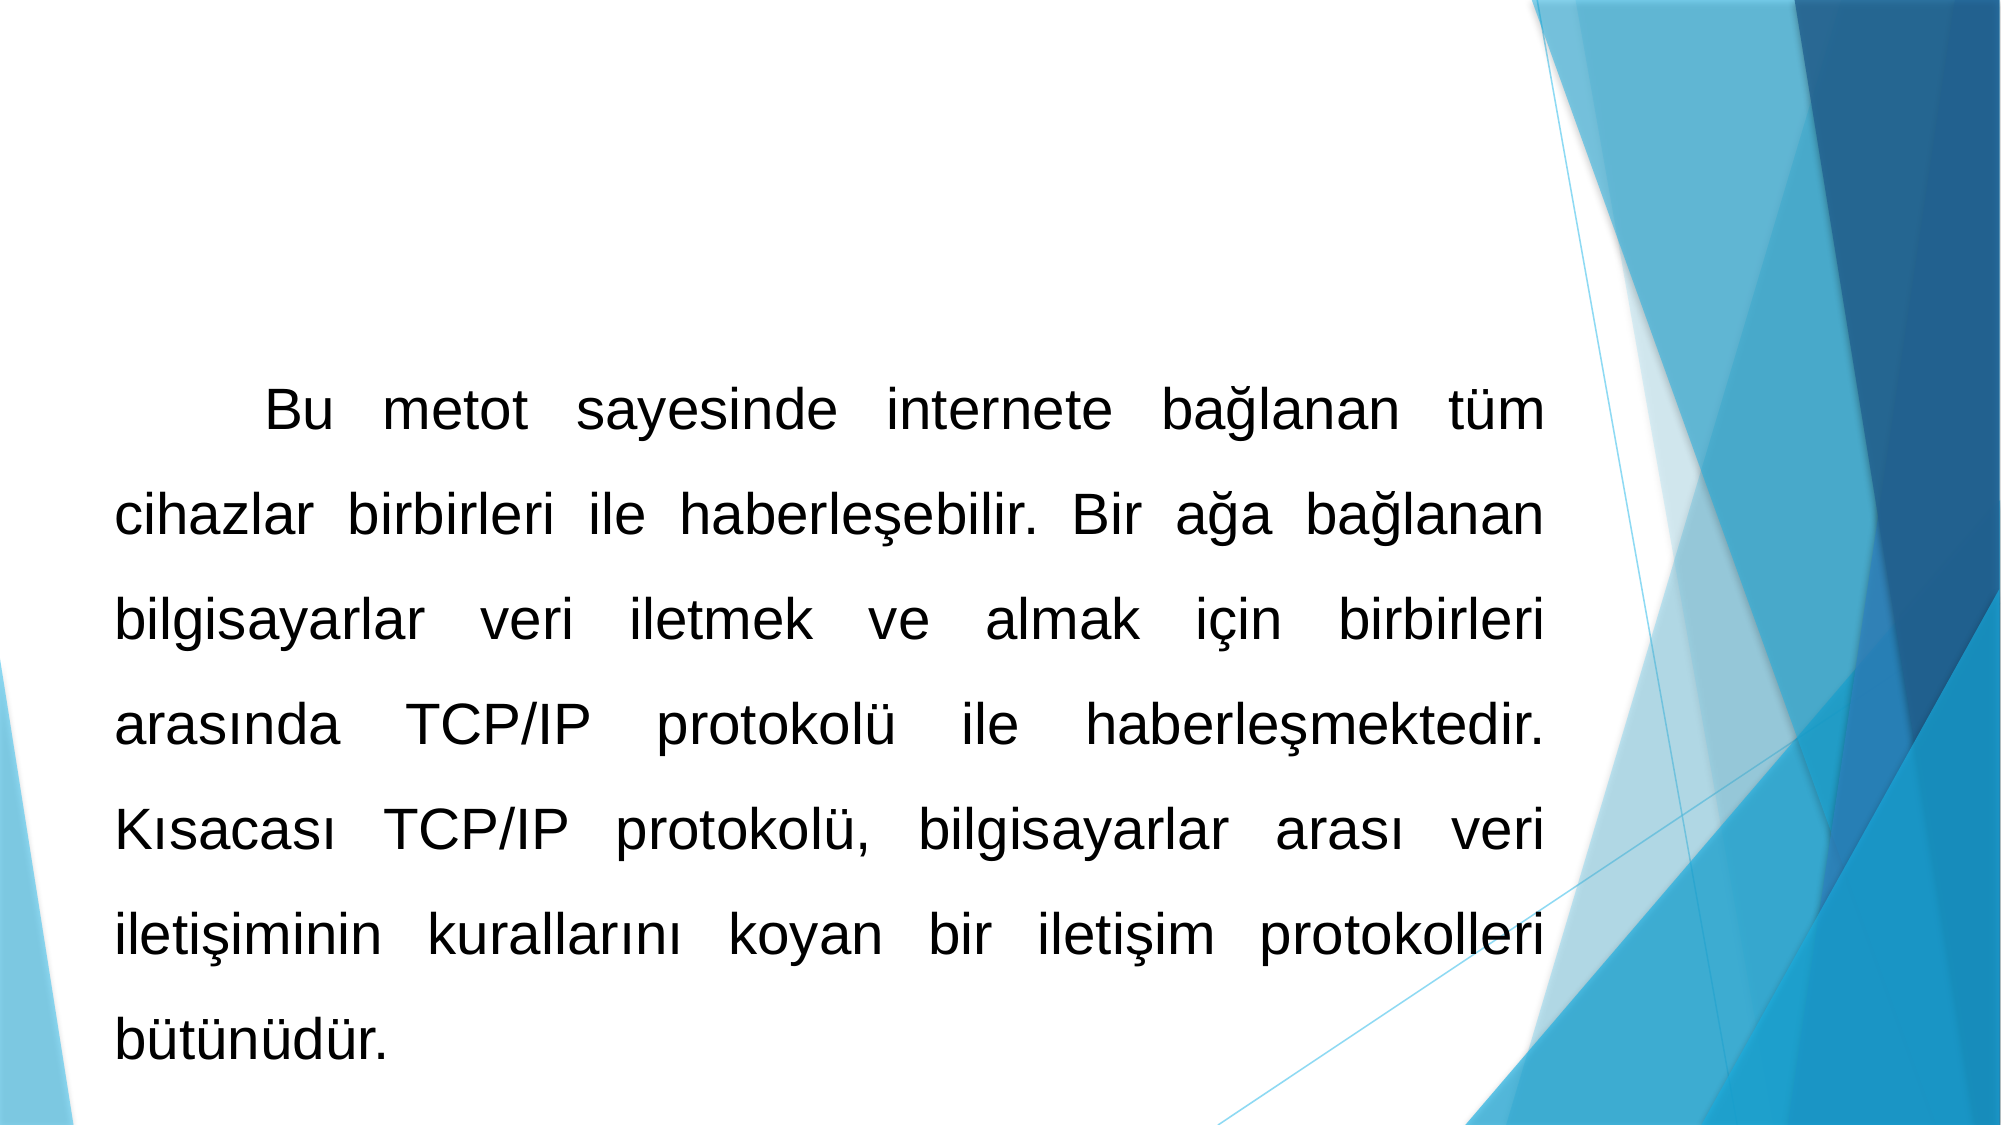

Bu metot sayesinde internete bağlanan tüm cihazlar birbirleri ile haberleşebilir. Bir ağa bağlanan bilgisayarlar veri iletmek ve almak için birbirleri arasında TCP/IP protokolü ile haberleşmektedir. Kısacası TCP/IP protokolü, bilgisayarlar arası veri iletişiminin kurallarını koyan bir iletişim protokolleri bütünüdür.